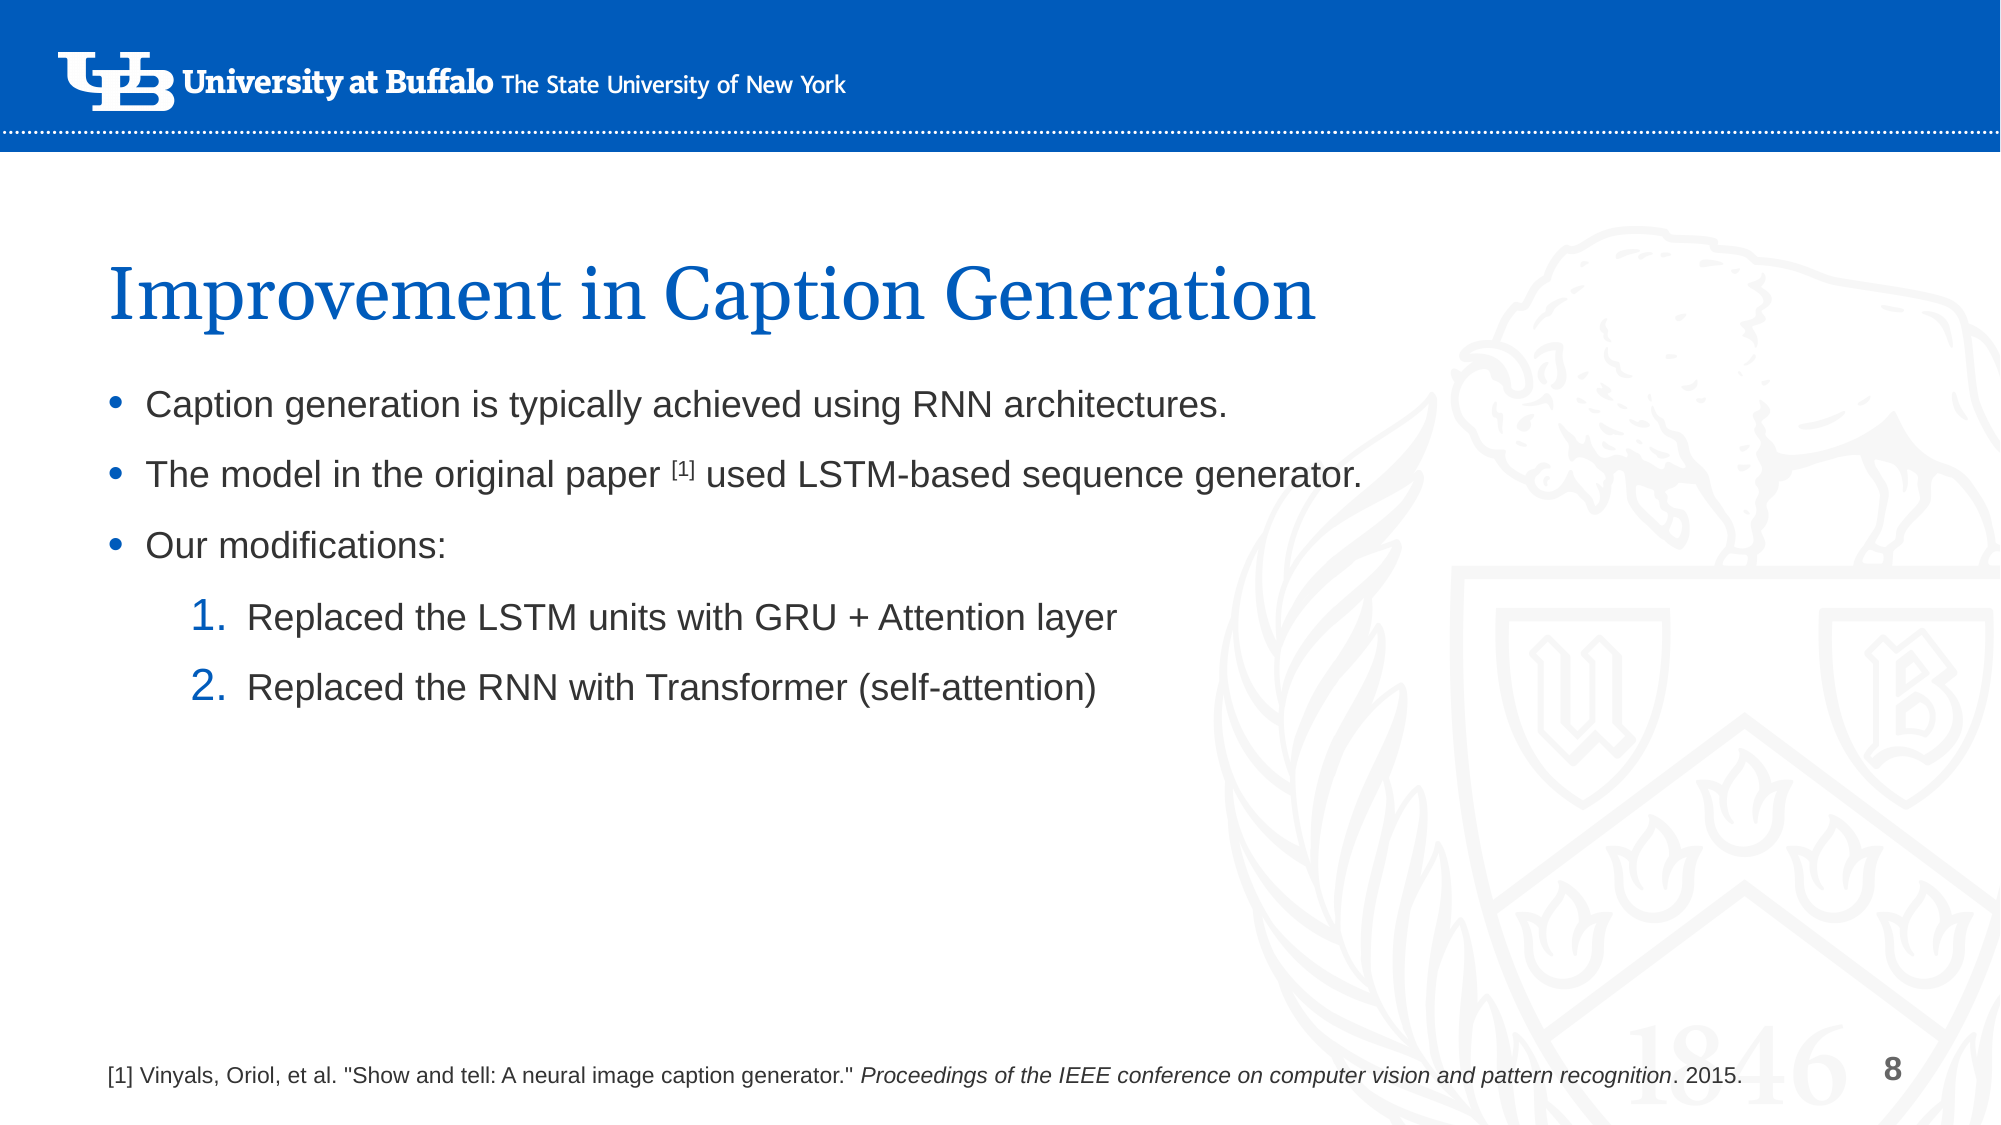

# Improvement in Caption Generation
Caption generation is typically achieved using RNN architectures.
The model in the original paper [1] used LSTM-based sequence generator.
Our modifications:
Replaced the LSTM units with GRU + Attention layer
Replaced the RNN with Transformer (self-attention)
8
[1] Vinyals, Oriol, et al. "Show and tell: A neural image caption generator." Proceedings of the IEEE conference on computer vision and pattern recognition. 2015.